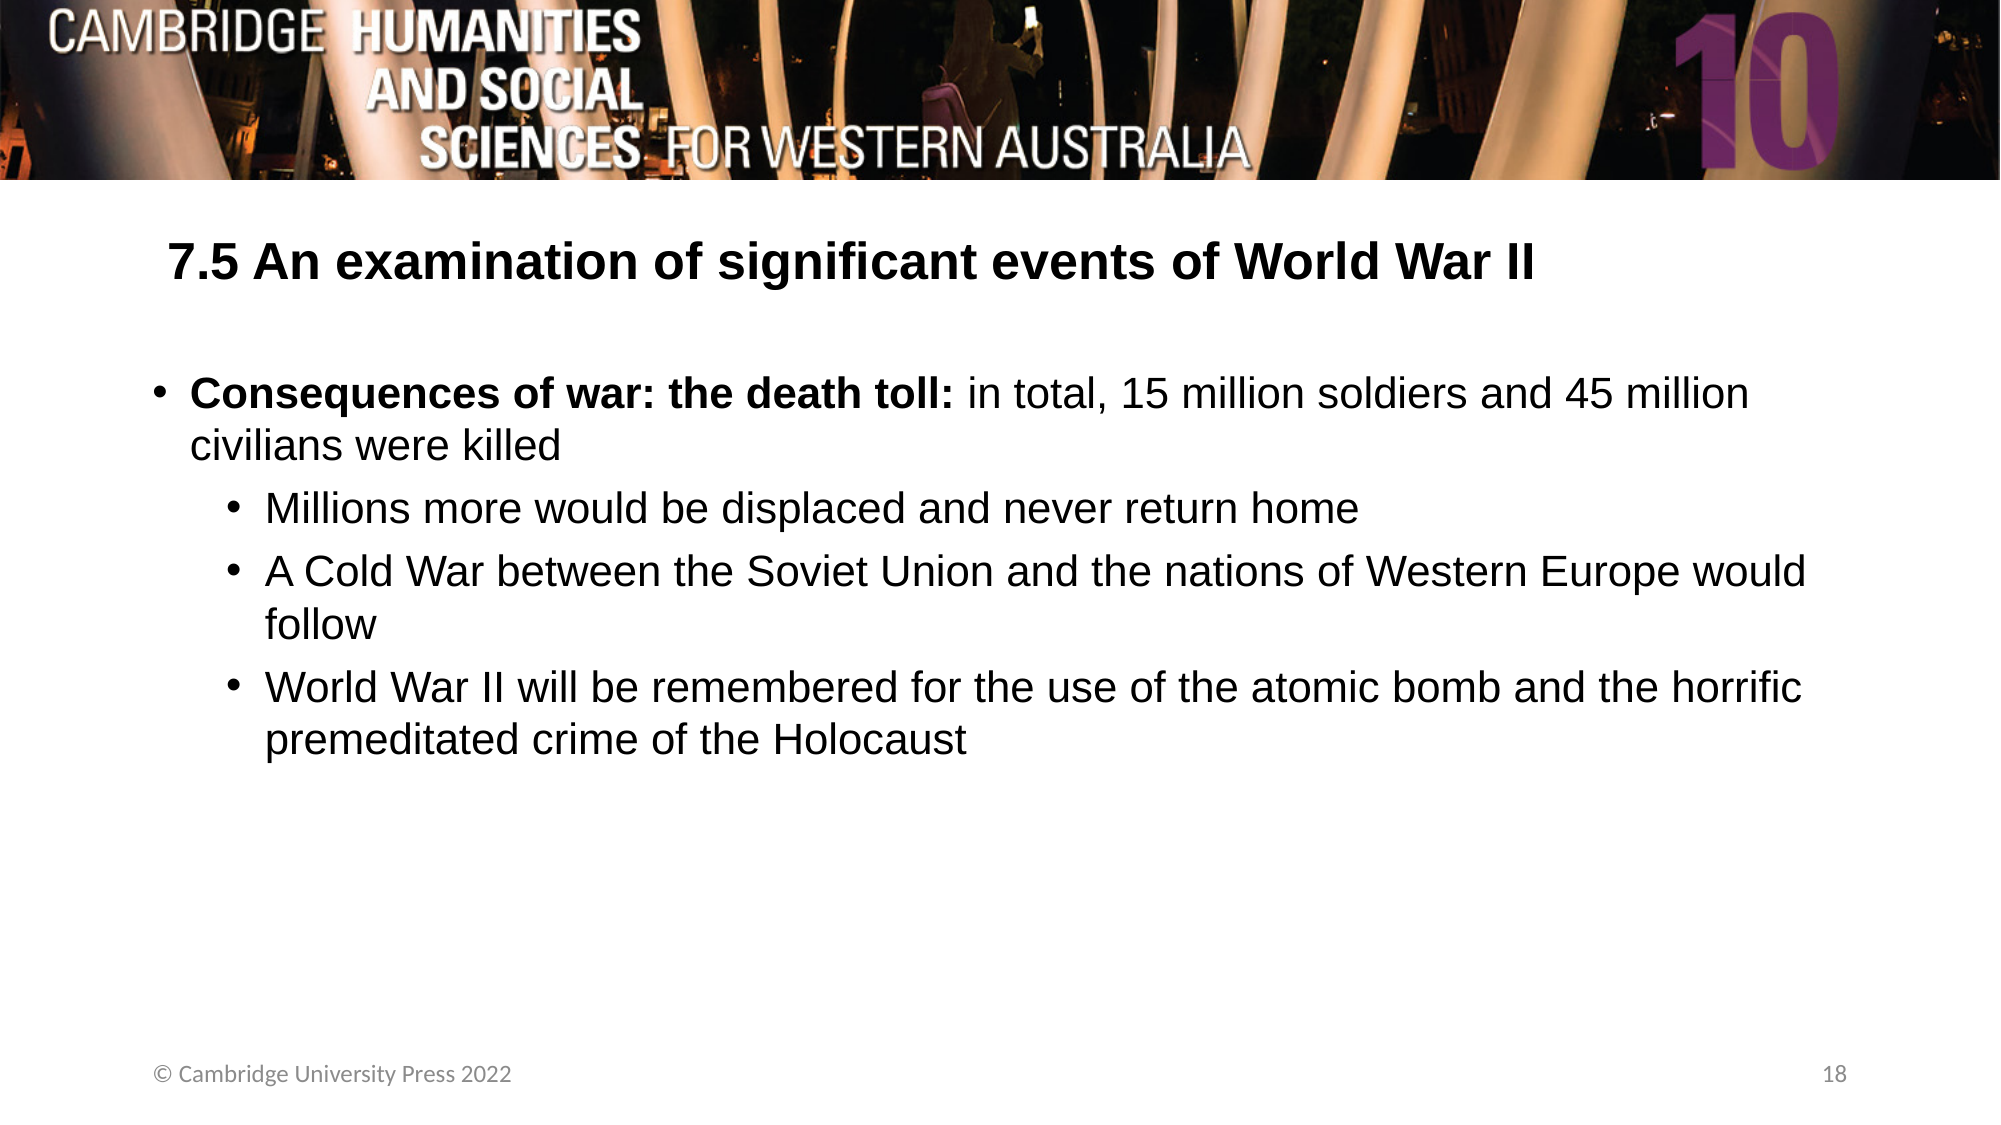

# 7.5 An examination of significant events of World War II
Consequences of war: the death toll: in total, 15 million soldiers and 45 million civilians were killed
Millions more would be displaced and never return home
A Cold War between the Soviet Union and the nations of Western Europe would follow
World War II will be remembered for the use of the atomic bomb and the horrific premeditated crime of the Holocaust
© Cambridge University Press 2022
18